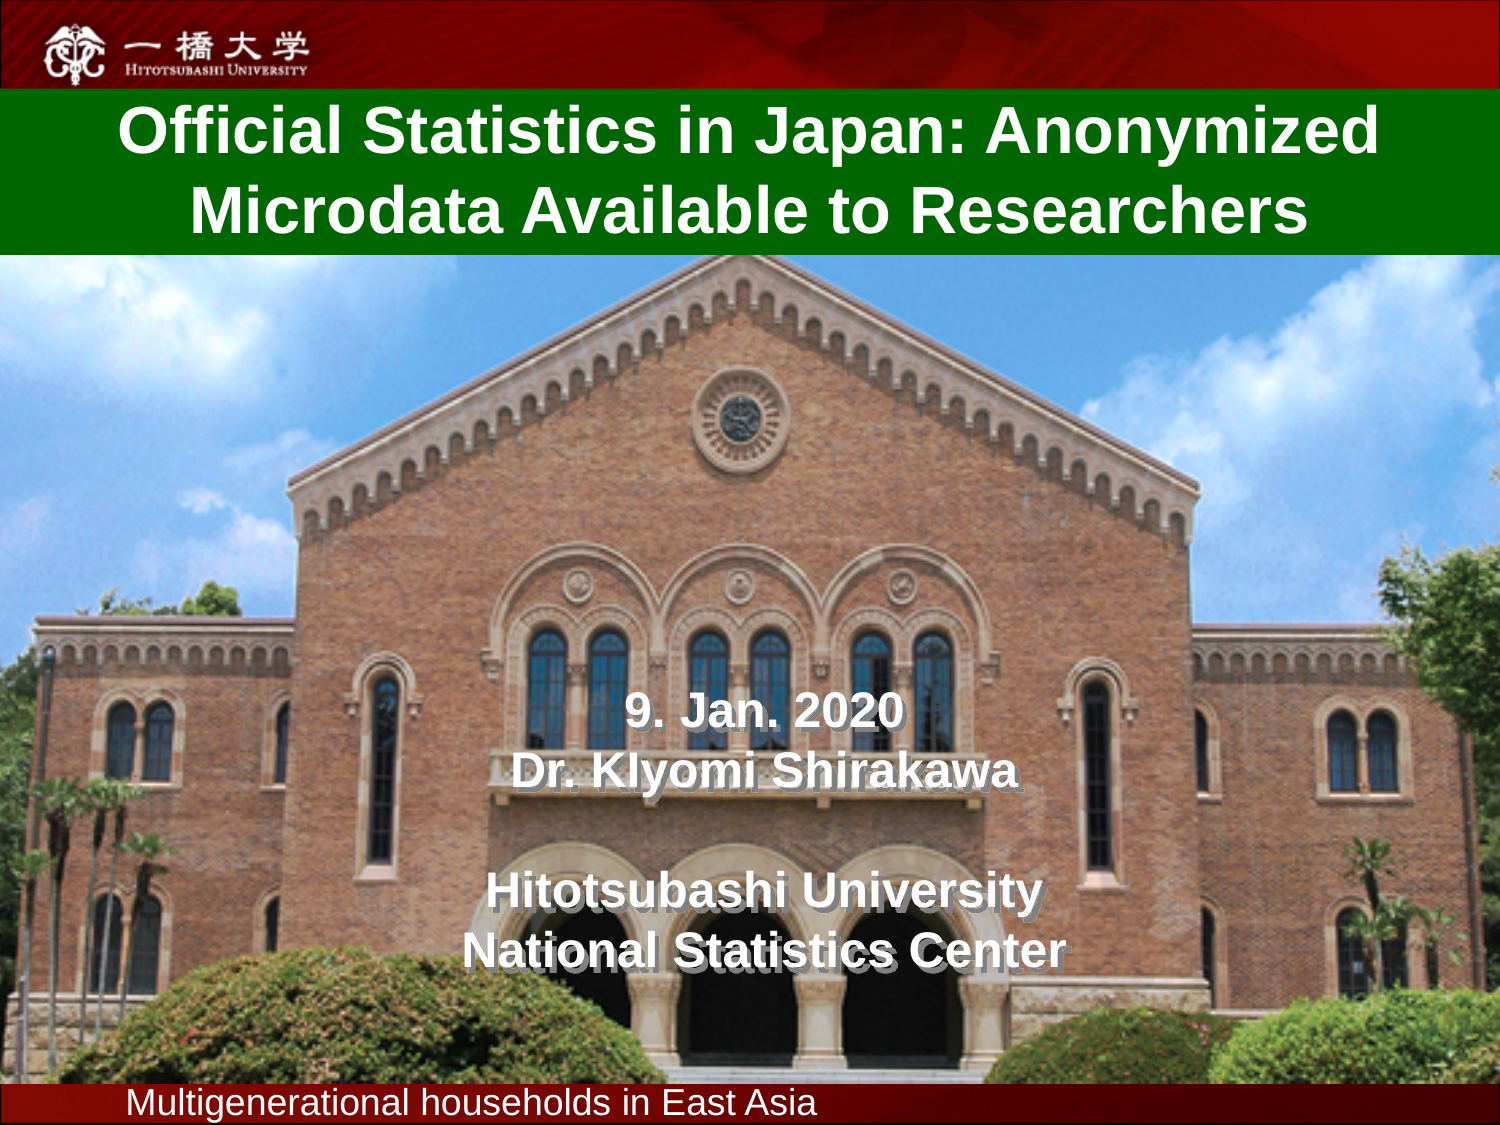

Official Statistics in Japan: Anonymized Microdata Available to Researchers
9. Jan. 2020
Dr. KIyomi Shirakawa

Hitotsubashi University
National Statistics Center
Multigenerational households in East Asia